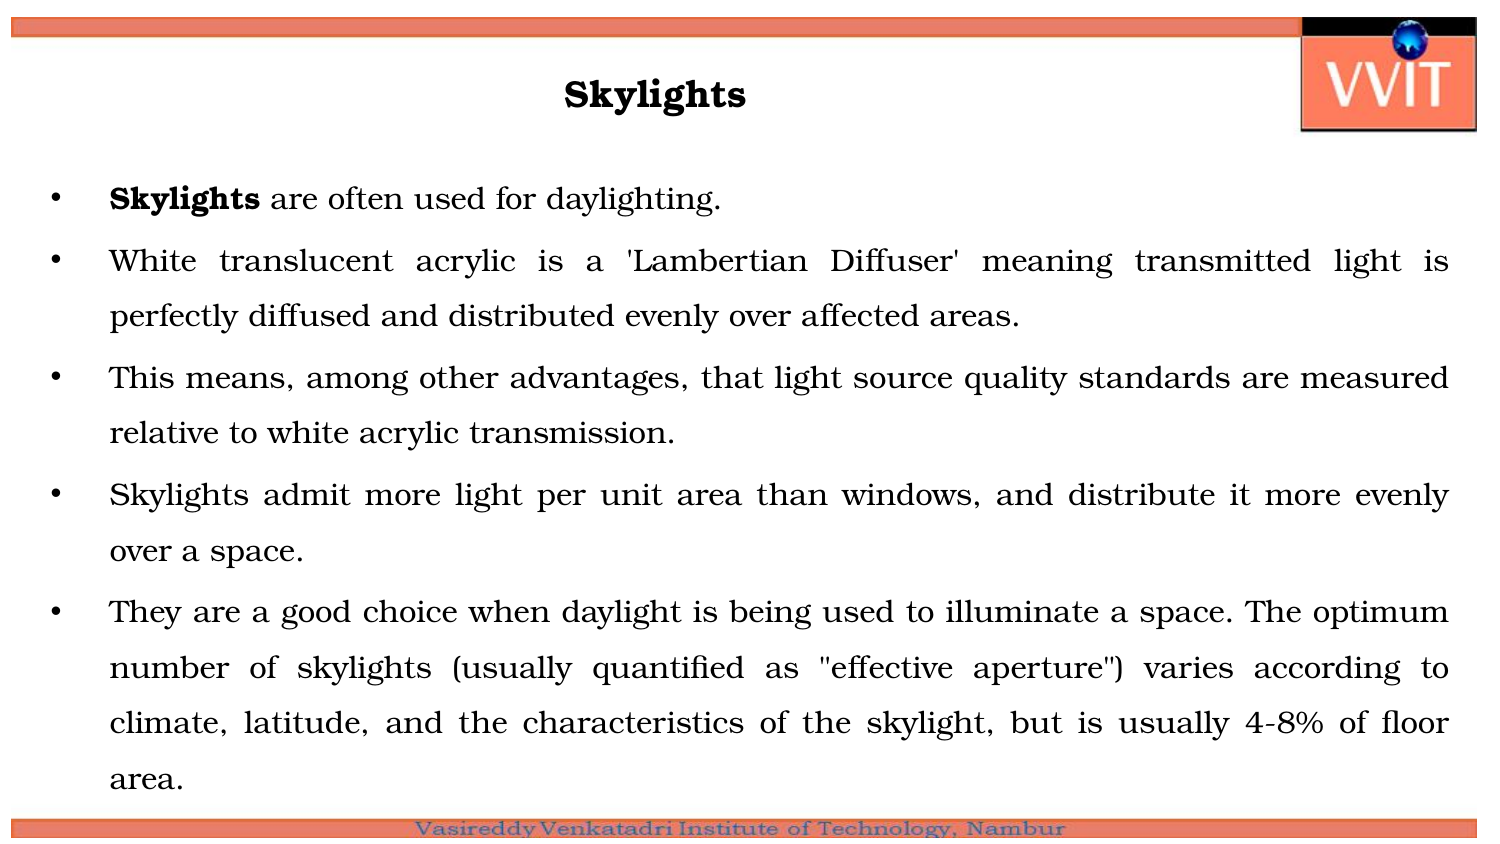

# Skylights
Skylights are often used for daylighting.
White translucent acrylic is a 'Lambertian Diffuser' meaning transmitted light is perfectly diffused and distributed evenly over affected areas.
This means, among other advantages, that light source quality standards are measured relative to white acrylic transmission.
Skylights admit more light per unit area than windows, and distribute it more evenly over a space.
They are a good choice when daylight is being used to illuminate a space. The optimum number of skylights (usually quantified as "effective aperture") varies according to climate, latitude, and the characteristics of the skylight, but is usually 4-8% of floor area.